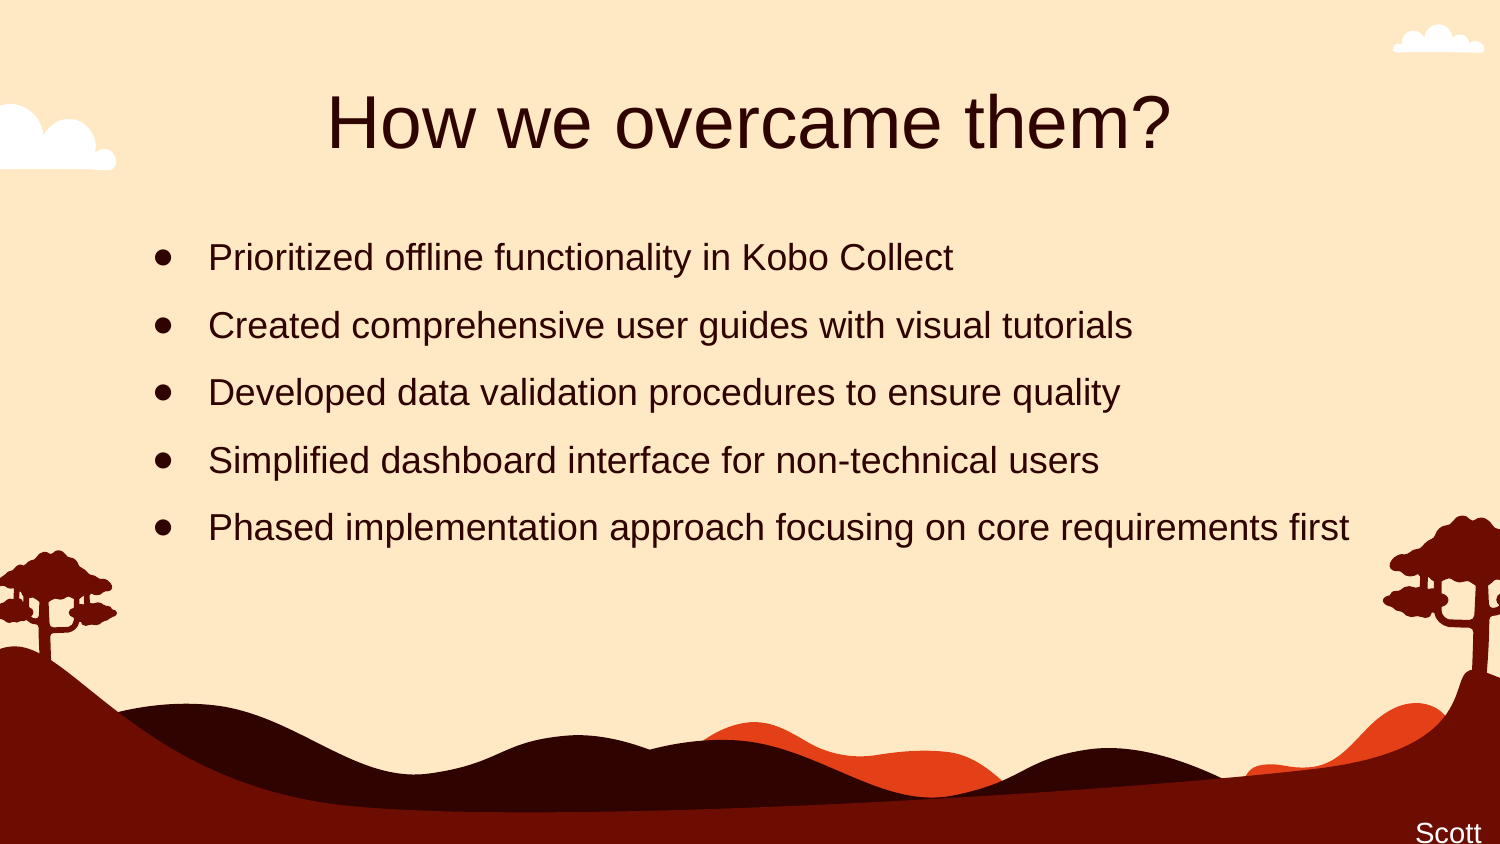

# How we overcame them?
Prioritized offline functionality in Kobo Collect
Created comprehensive user guides with visual tutorials
Developed data validation procedures to ensure quality
Simplified dashboard interface for non-technical users
Phased implementation approach focusing on core requirements first
Scott